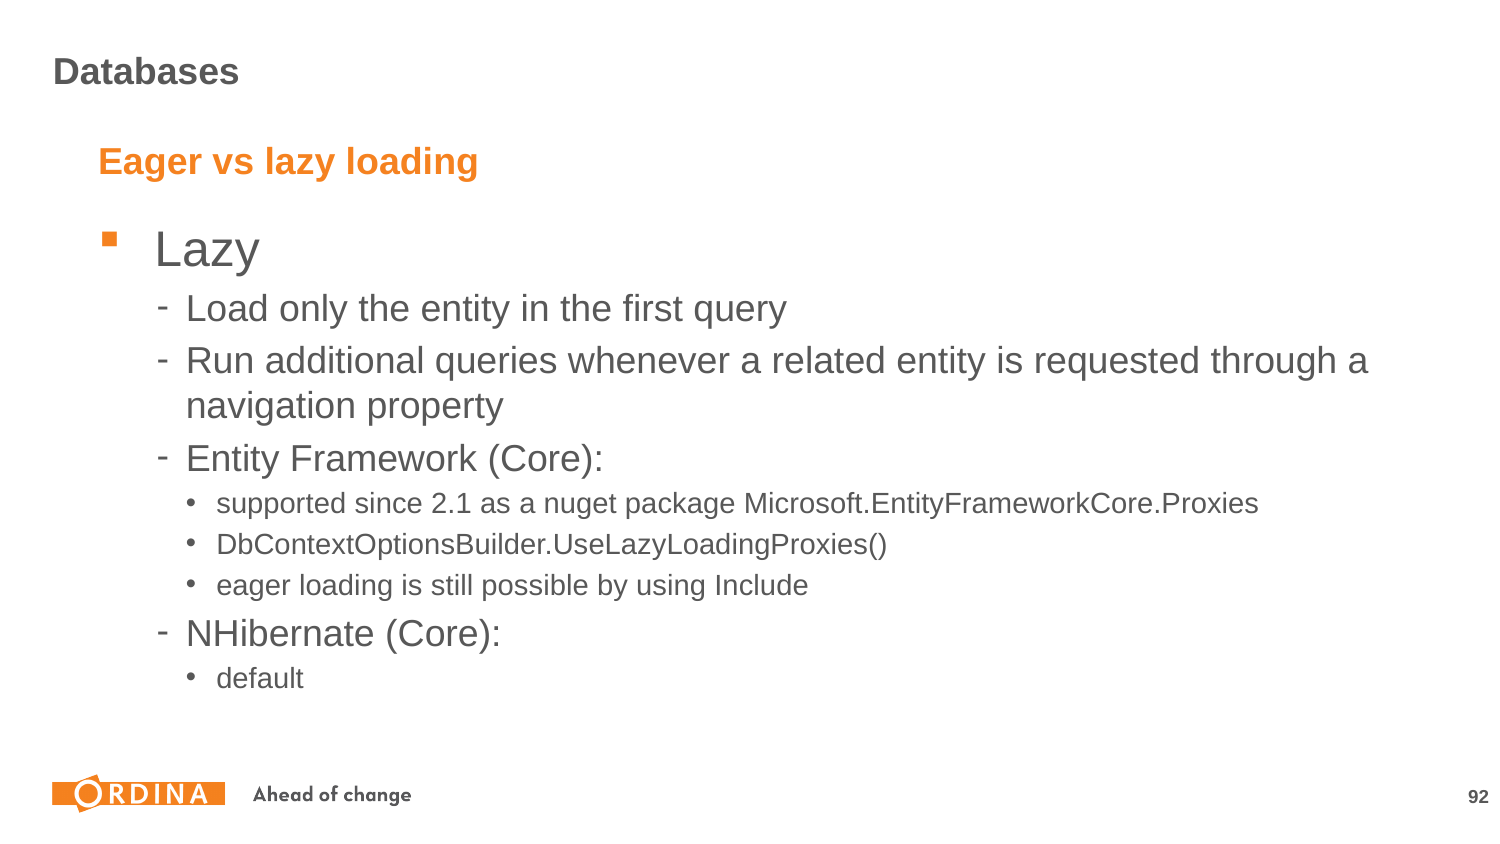

# Databases
Eager vs lazy loading
Lazy
Load only the entity in the first query
Run additional queries whenever a related entity is requested through a navigation property
Entity Framework (Core):
supported since 2.1 as a nuget package Microsoft.EntityFrameworkCore.Proxies
DbContextOptionsBuilder.UseLazyLoadingProxies()
eager loading is still possible by using Include
NHibernate (Core):
default